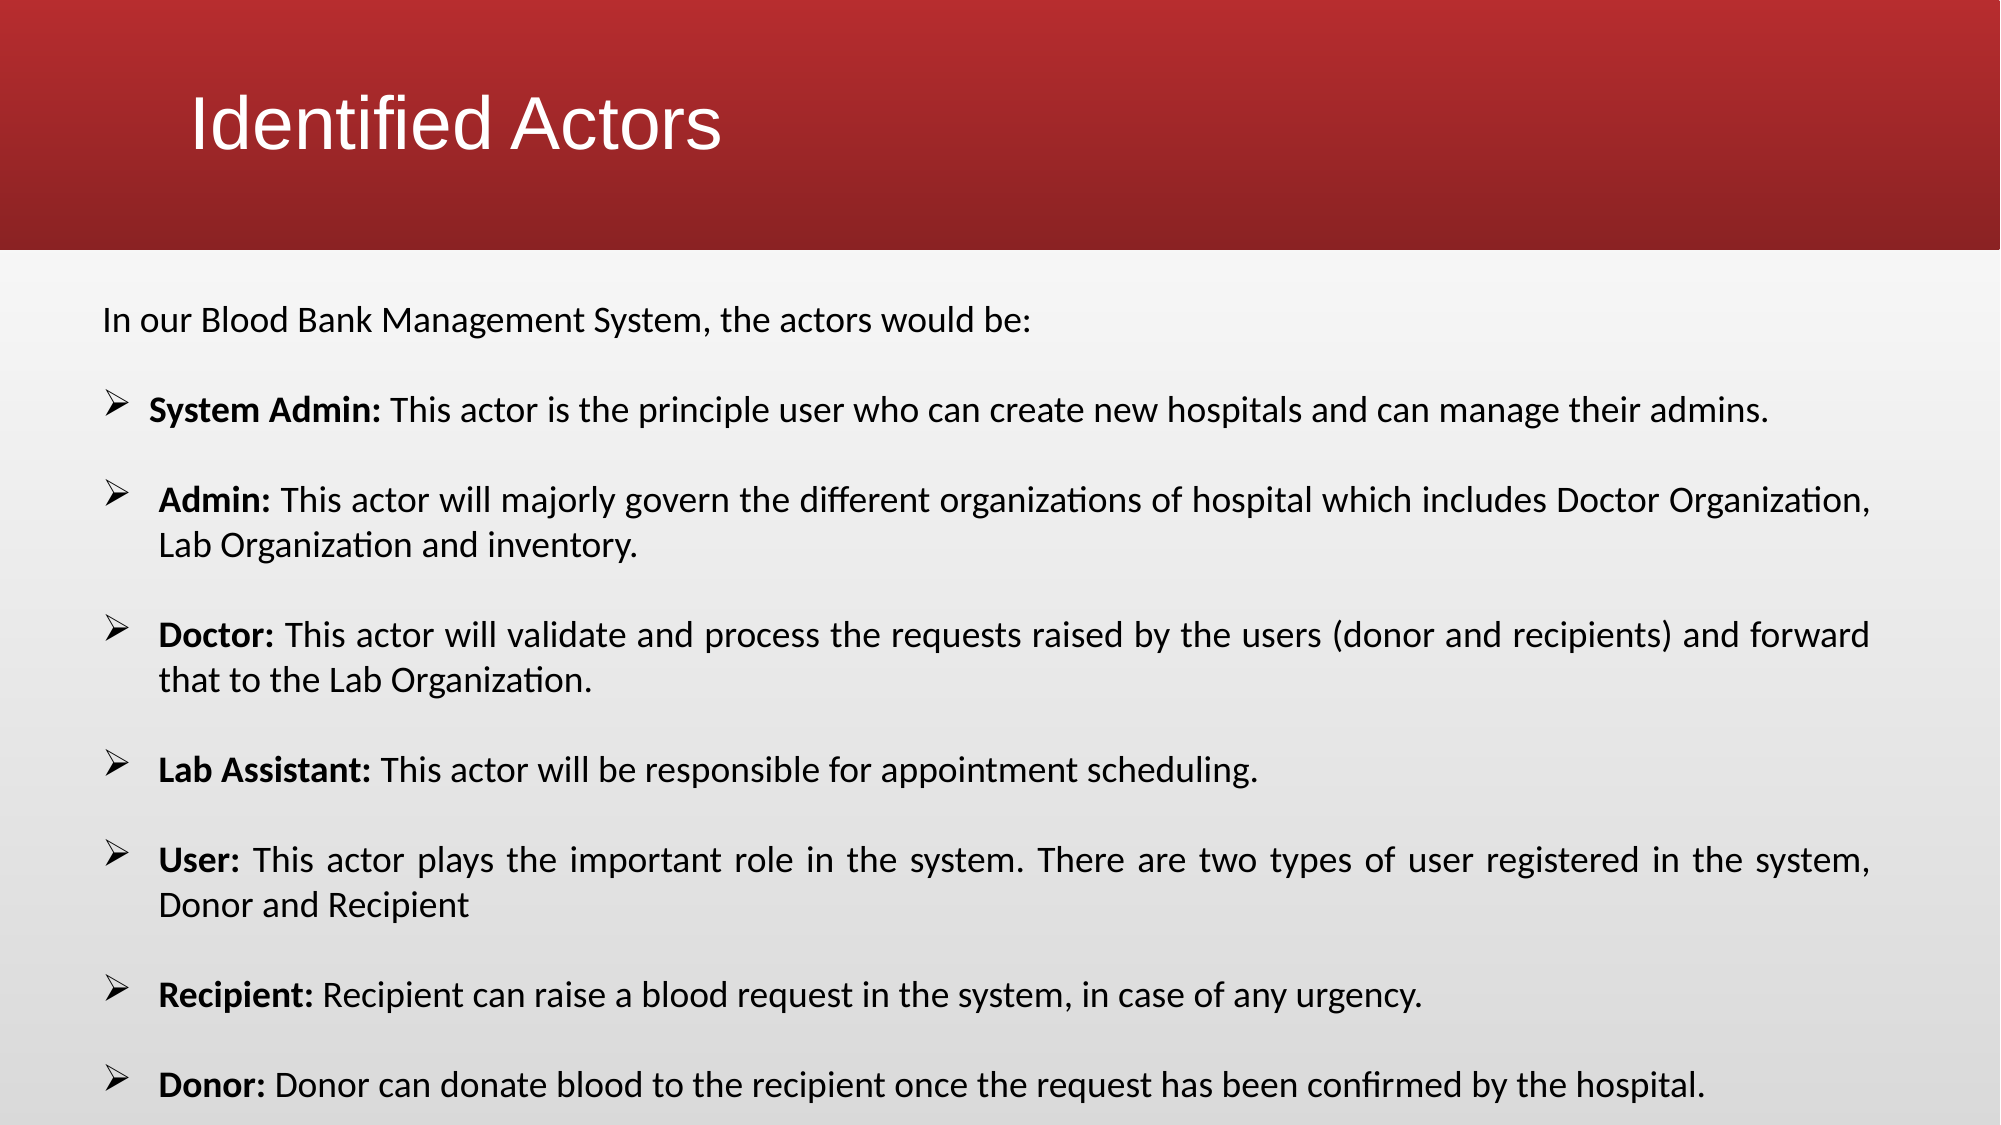

# Identified Actors
In our Blood Bank Management System, the actors would be:

System Admin: This actor is the principle user who can create new hospitals and can manage their admins.

Admin: This actor will majorly govern the different organizations of hospital which includes Doctor Organization, Lab Organization and inventory.

Doctor: This actor will validate and process the requests raised by the users (donor and recipients) and forward that to the Lab Organization.

Lab Assistant: This actor will be responsible for appointment scheduling.

User: This actor plays the important role in the system. There are two types of user registered in the system, Donor and Recipient

Recipient: Recipient can raise a blood request in the system, in case of any urgency.

Donor: Donor can donate blood to the recipient once the request has been confirmed by the hospital.